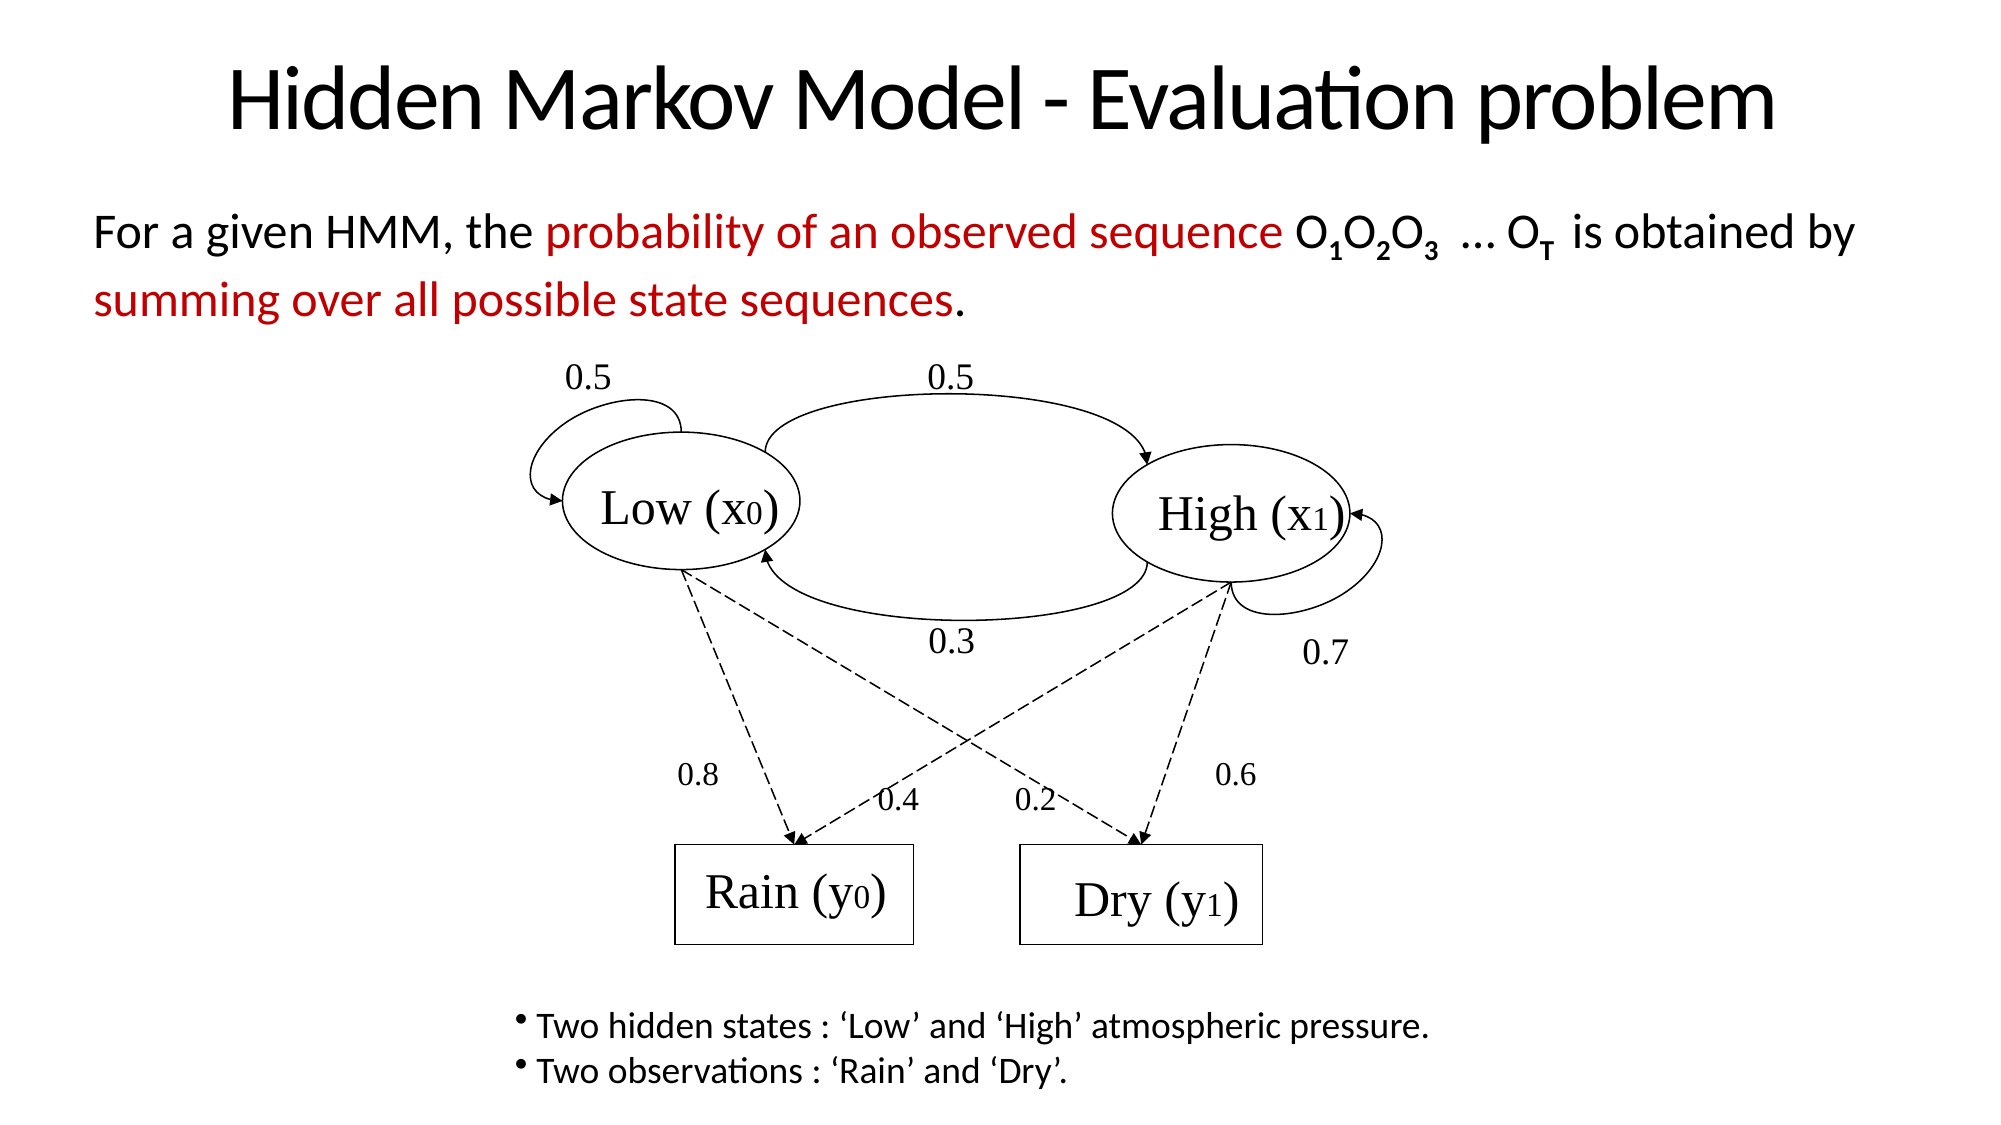

Hidden Markov Model - Evaluation problem
For a given HMM, the probability of an observed sequence O1O2O3  … OT  is obtained by summing over all possible state sequences.
0.5
0.5

Low (x0)
High (x1)
0.3
0.7
0.8
0.6
0.4
0.2

Rain (y0)

Dry (y1)
 Two hidden states : ‘Low’ and ‘High’ atmospheric pressure.
 Two observations : ‘Rain’ and ‘Dry’.